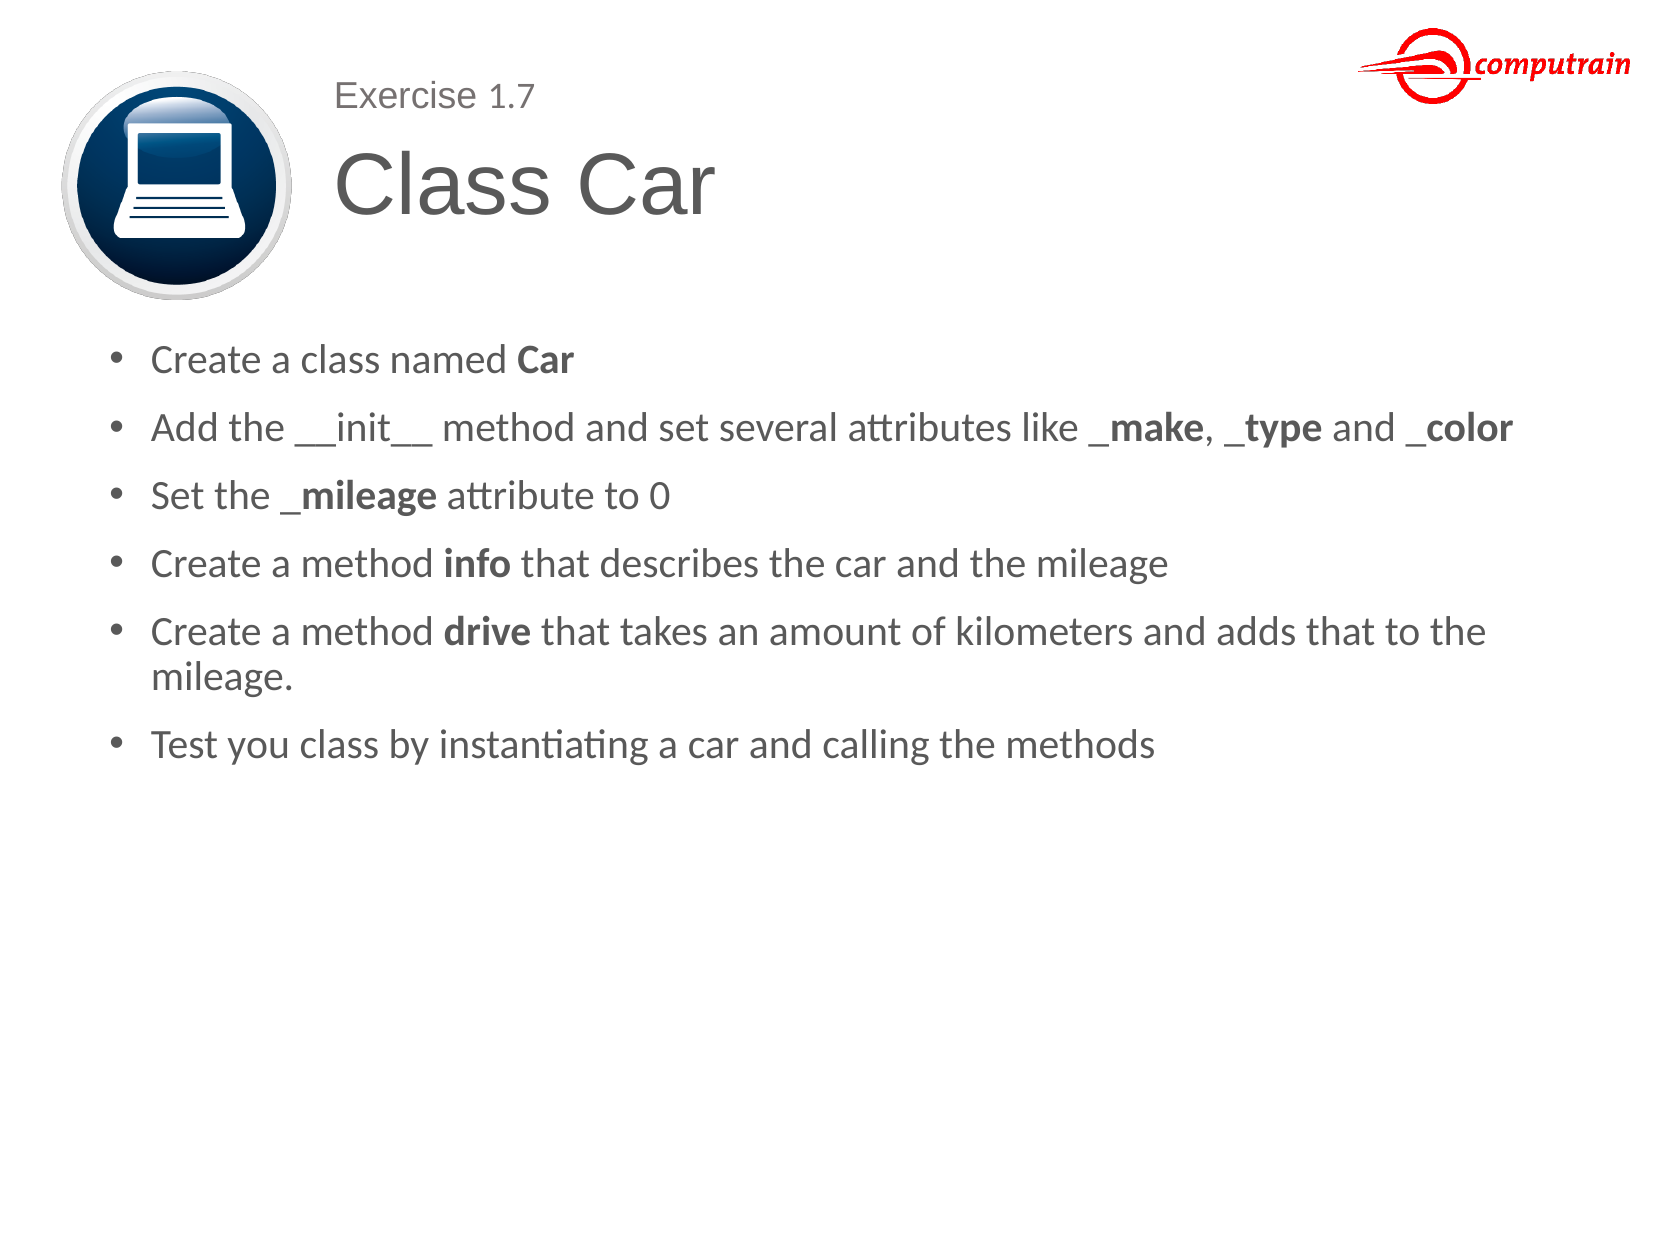

Exercise 1.7
# Class Car
Create a class named Car
Add the __init__ method and set several attributes like _make, _type and _color
Set the _mileage attribute to 0
Create a method info that describes the car and the mileage
Create a method drive that takes an amount of kilometers and adds that to the mileage.
Test you class by instantiating a car and calling the methods